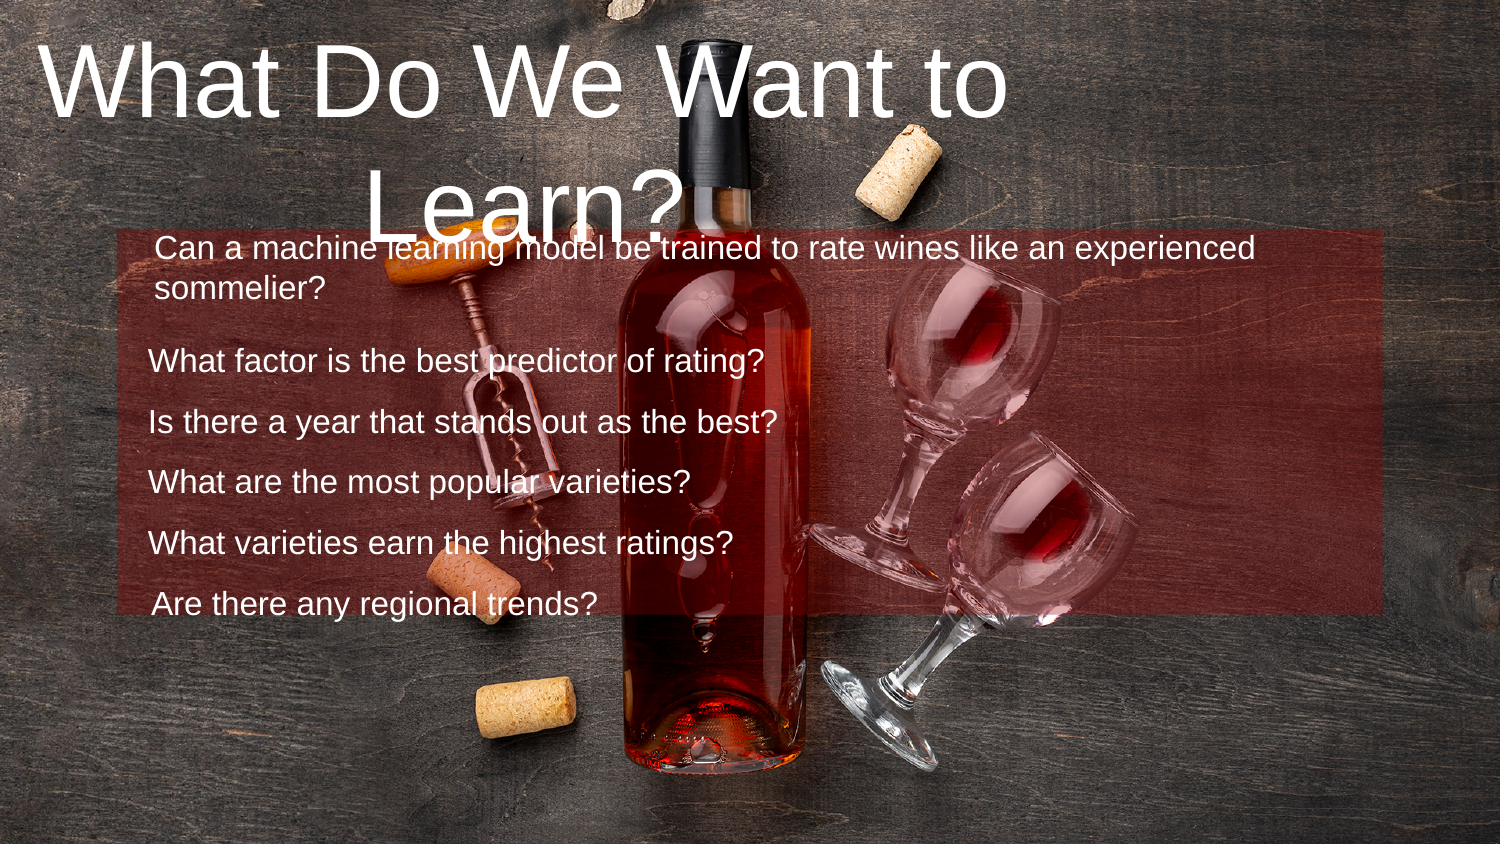

# What Do We Want to Learn?
Can a machine learning model be trained to rate wines like an experienced sommelier?
What factor is the best predictor of rating?
Is there a year that stands out as the best?
What are the most popular varieties?
What varieties earn the highest ratings?
Are there any regional trends?